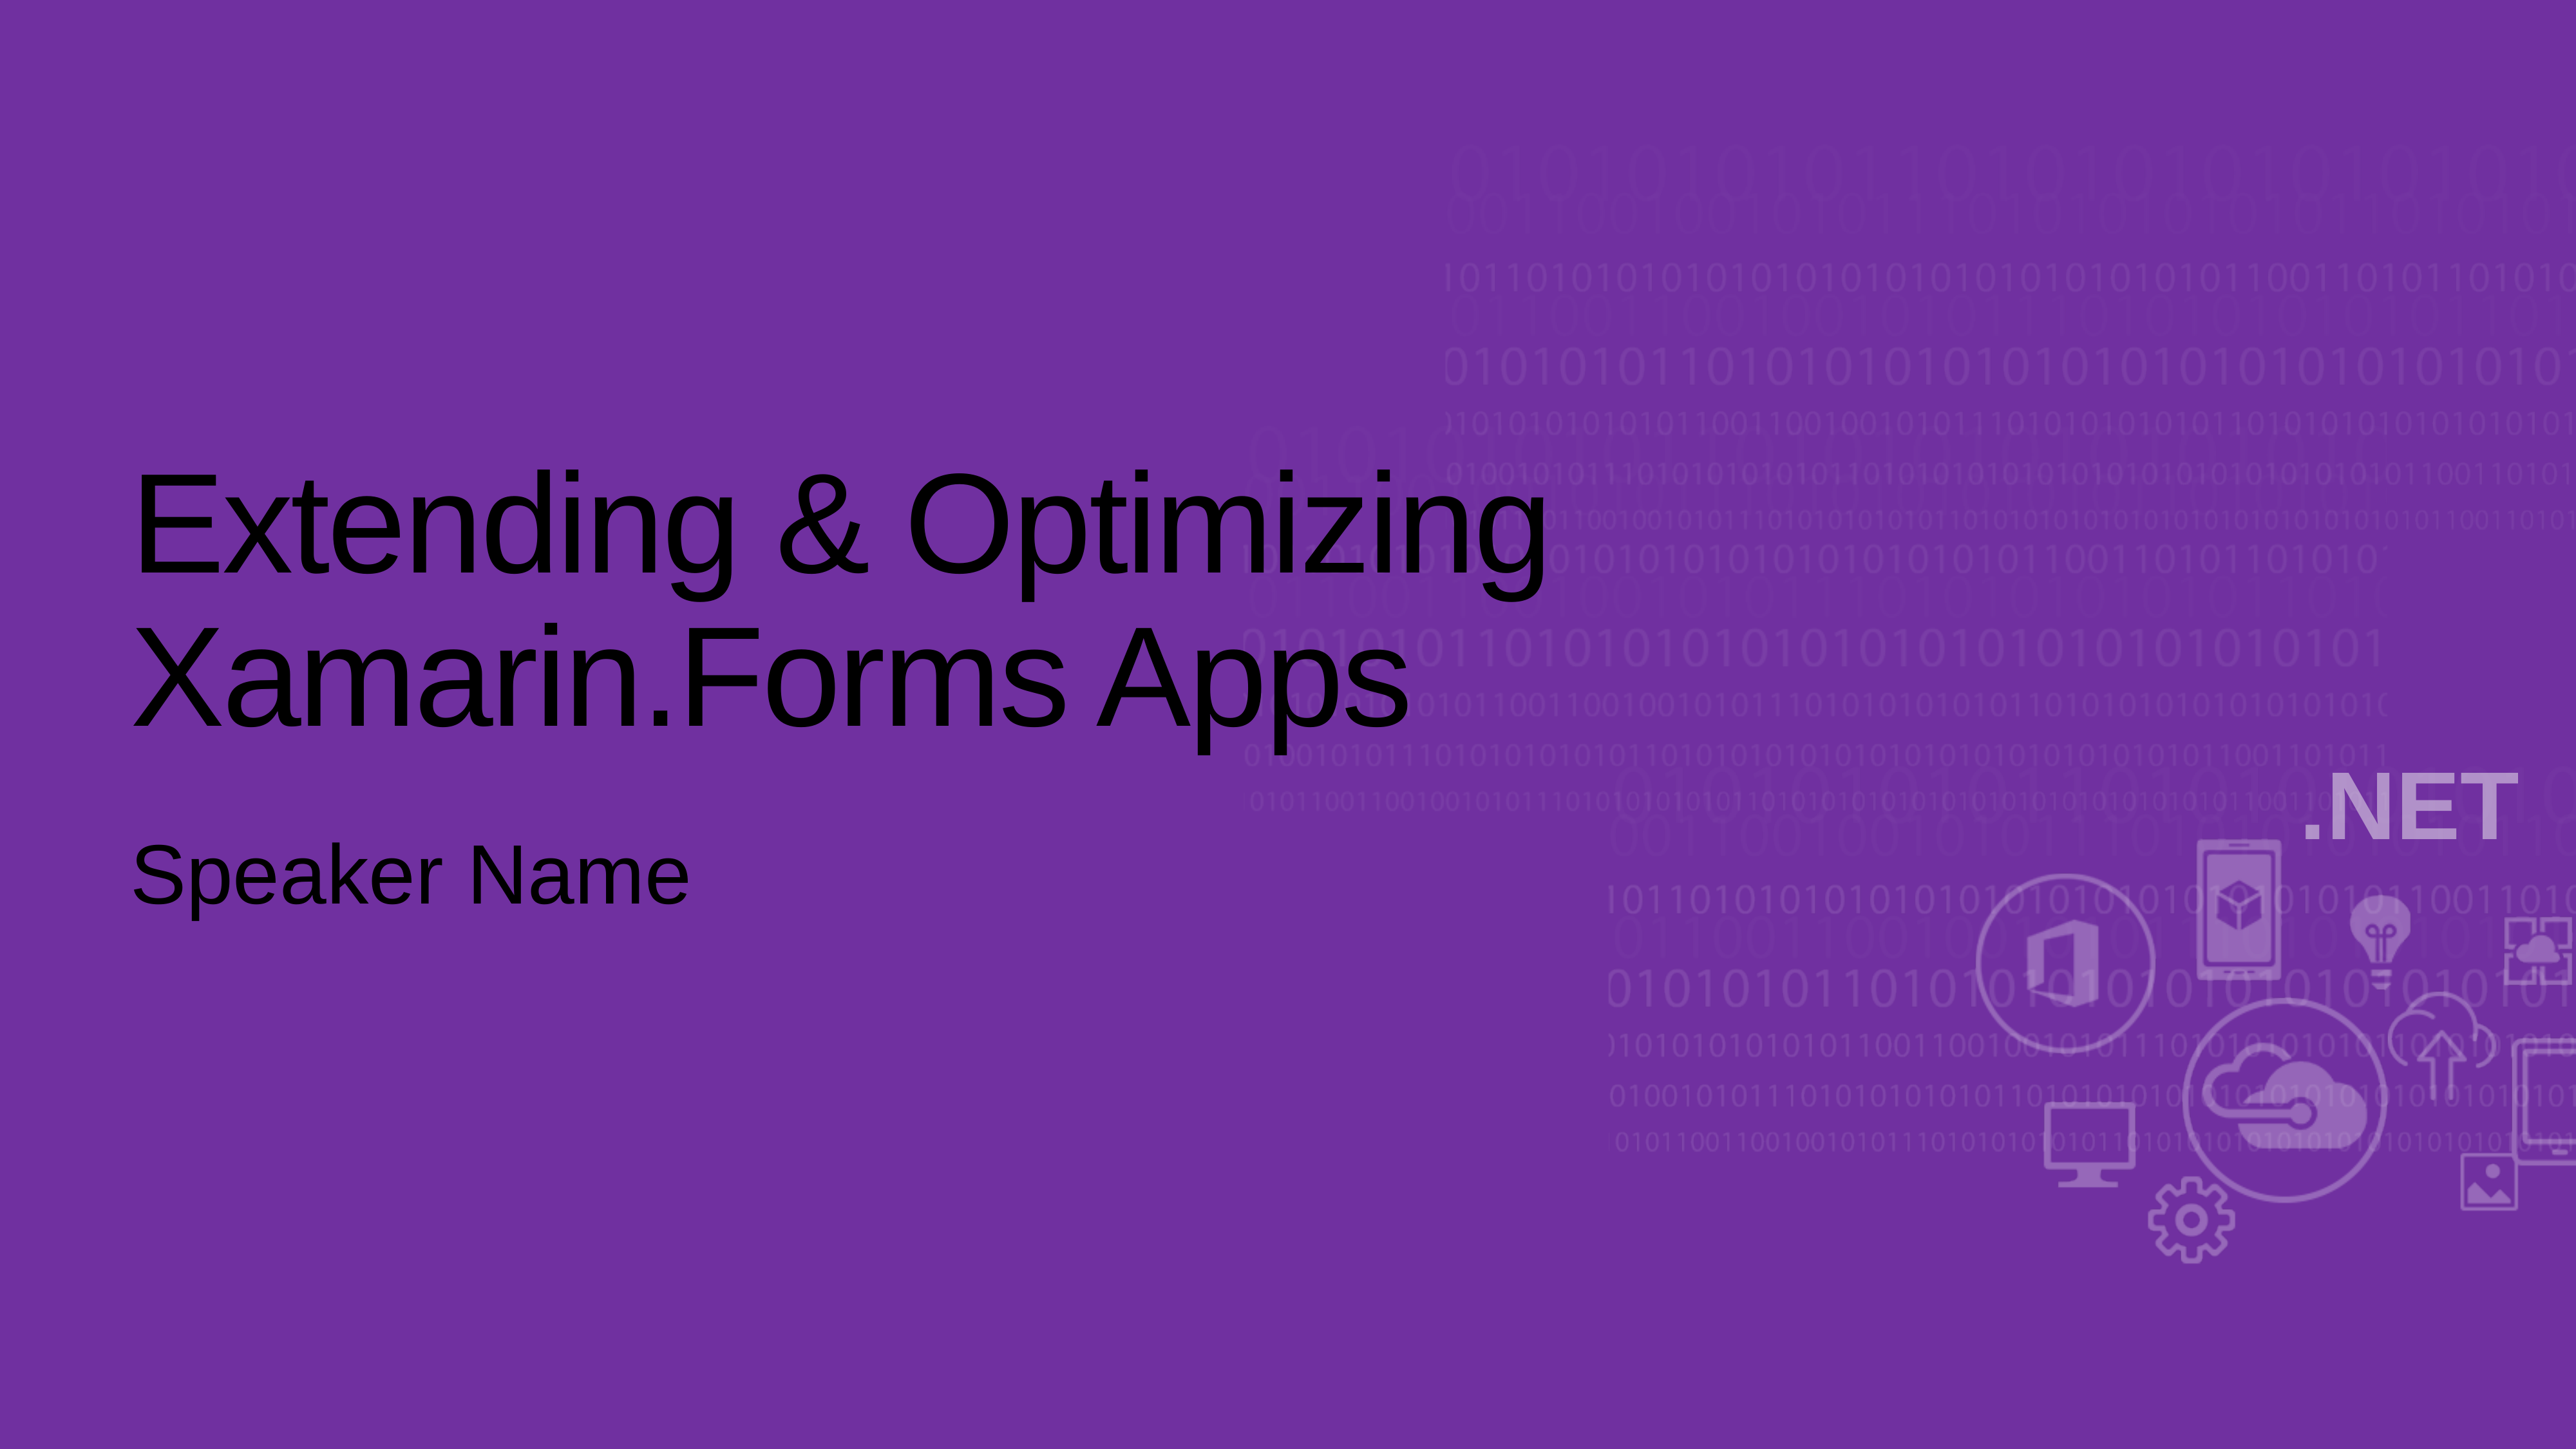

# Extending & Optimizing Xamarin.Forms Apps
Speaker Name